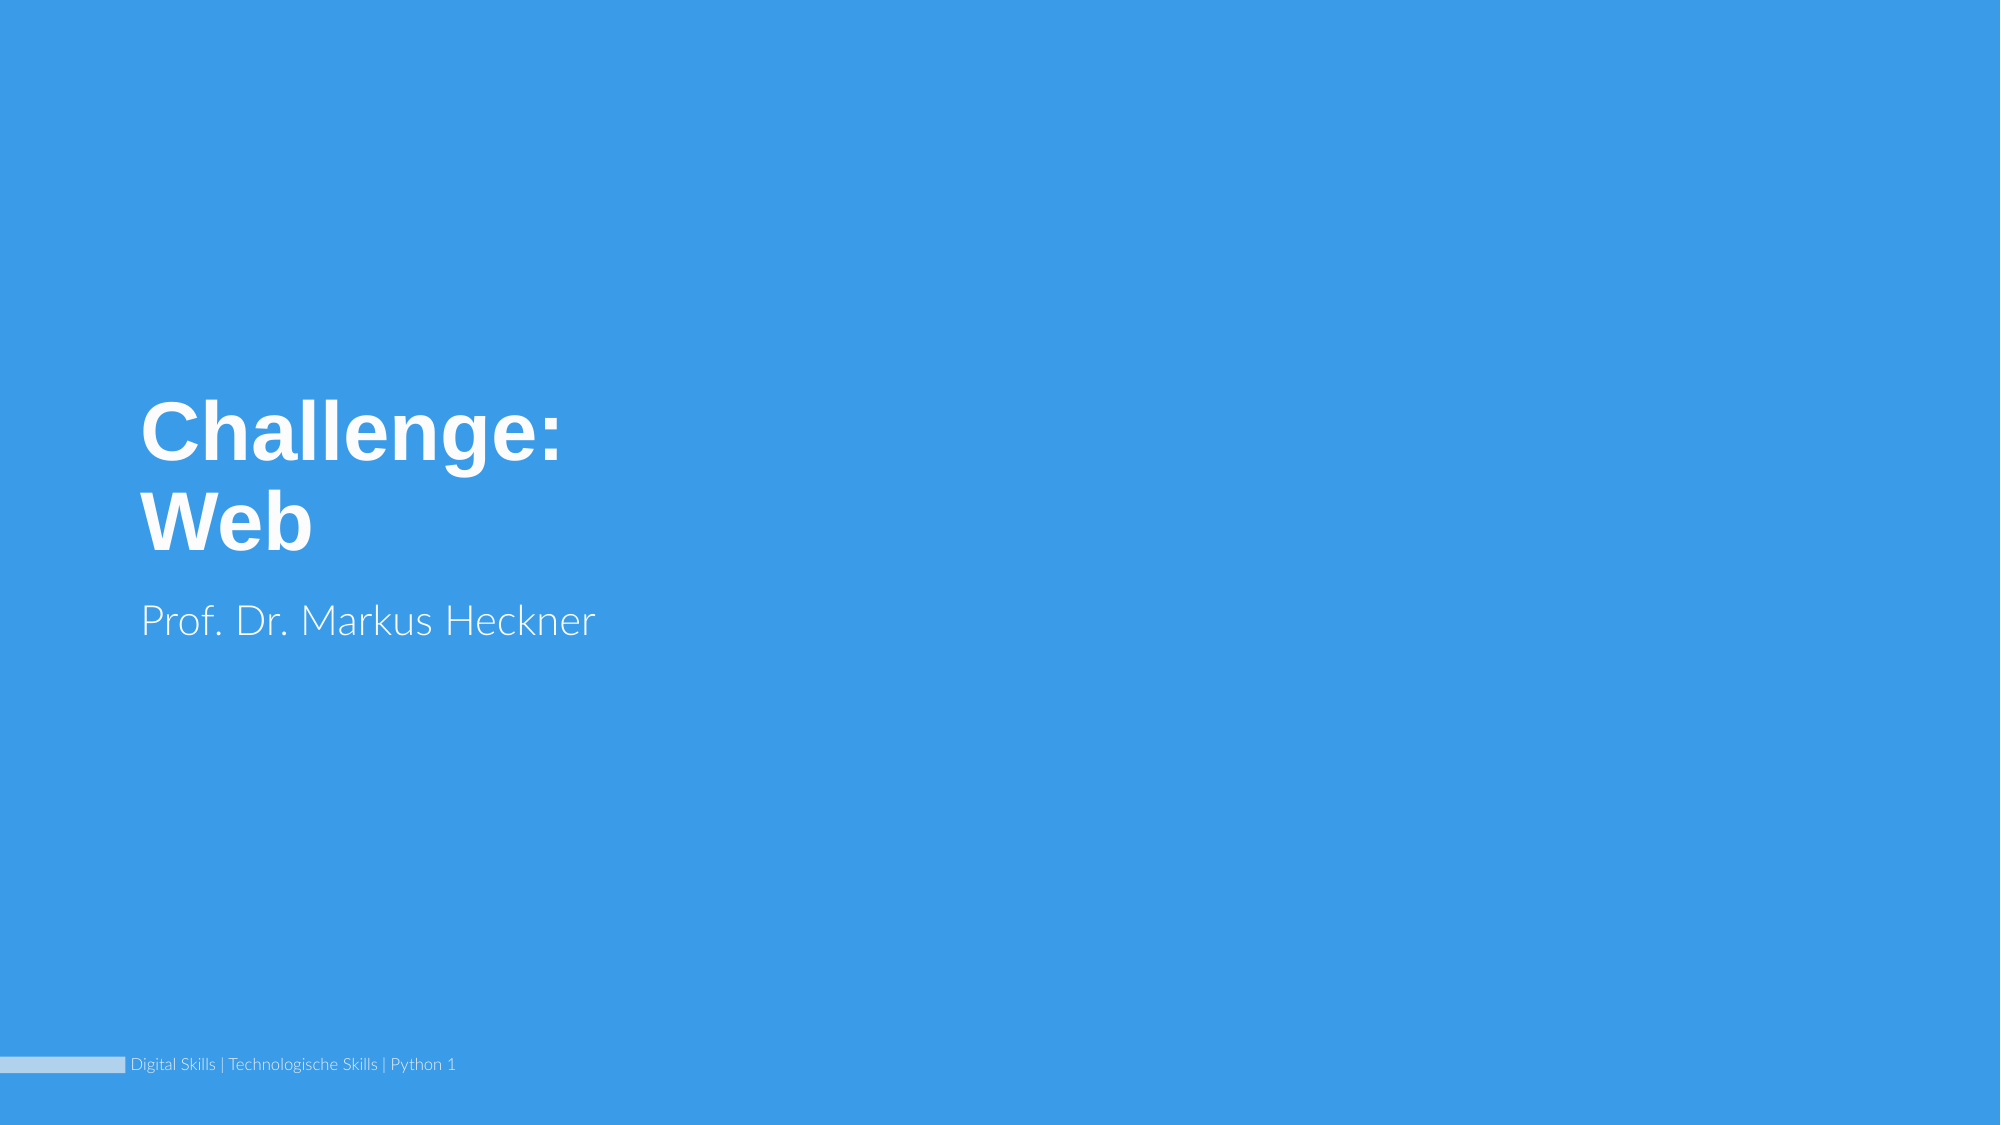

# Challenge: Web
Prof. Dr. Markus Heckner